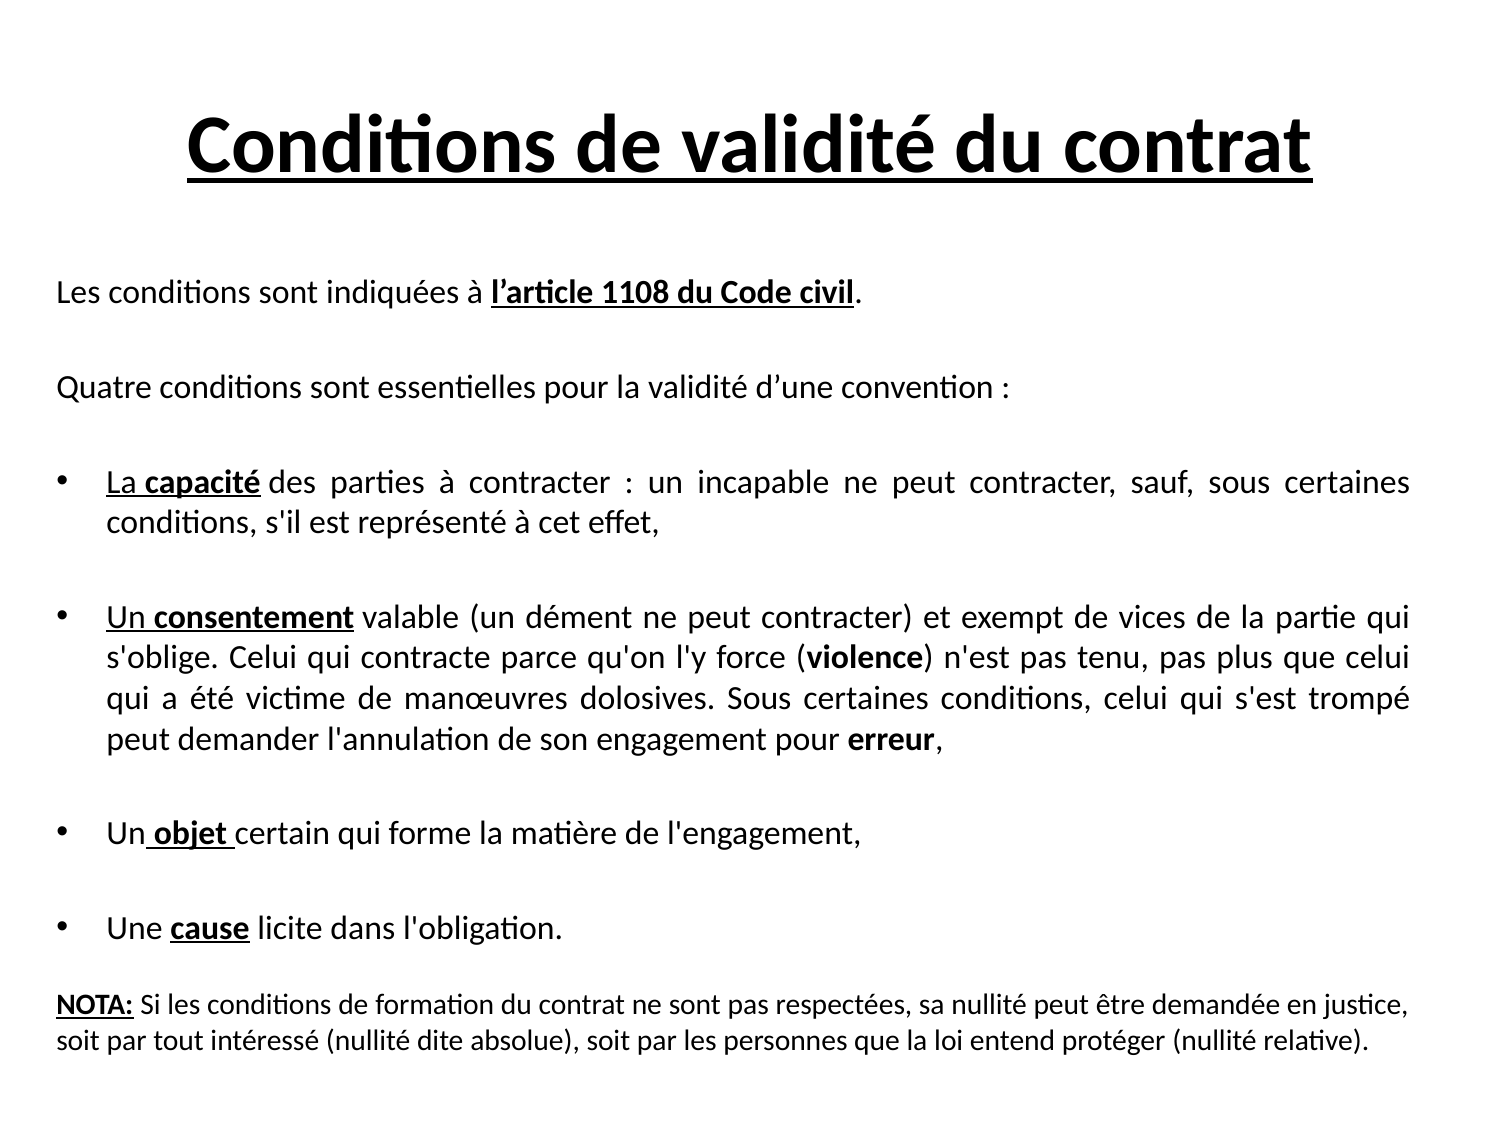

# Conditions de validité du contrat
Les conditions sont indiquées à l’article 1108 du Code civil.

Quatre conditions sont essentielles pour la validité d’une convention :

La capacité des parties à contracter : un incapable ne peut contracter, sauf, sous certaines conditions, s'il est représenté à cet effet,

Un consentement valable (un dément ne peut contracter) et exempt de vices de la partie qui s'oblige. Celui qui contracte parce qu'on l'y force (violence) n'est pas tenu, pas plus que celui qui a été victime de manœuvres dolosives. Sous certaines conditions, celui qui s'est trompé peut demander l'annulation de son engagement pour erreur,

Un objet certain qui forme la matière de l'engagement,

Une cause licite dans l'obligation.

NOTA: Si les conditions de formation du contrat ne sont pas respectées, sa nullité peut être demandée en justice, soit par tout intéressé (nullité dite absolue), soit par les personnes que la loi entend protéger (nullité relative).